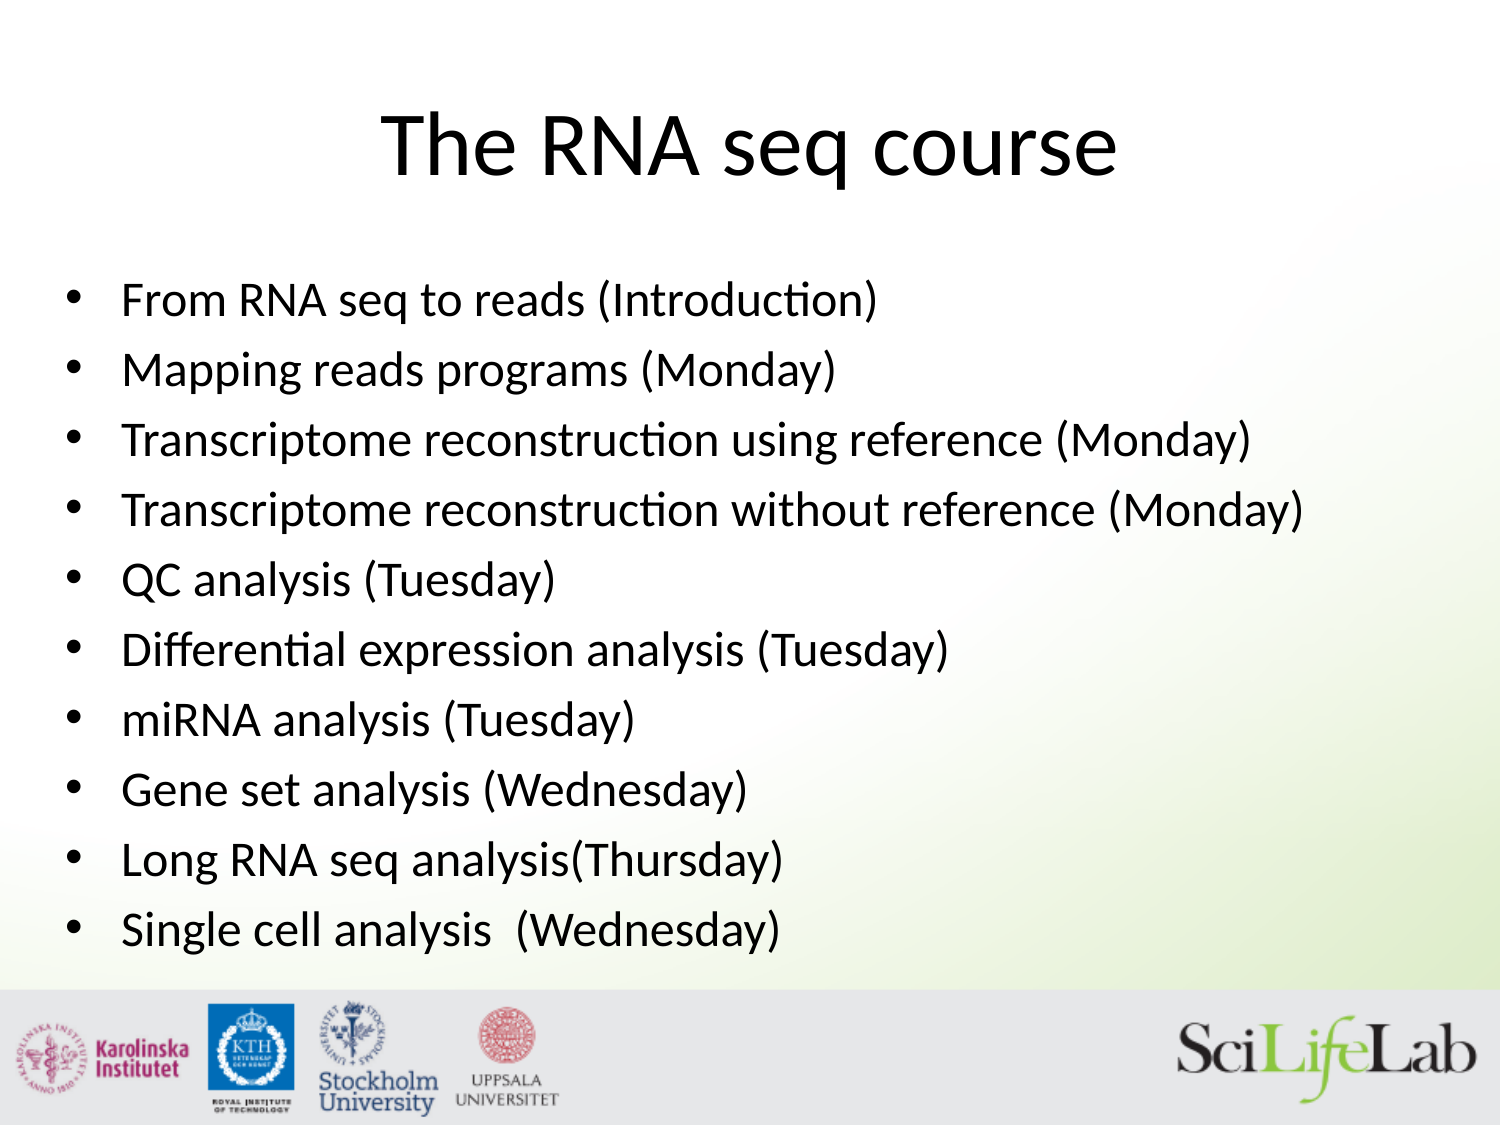

# The RNA seq course
From RNA seq to reads (Introduction)
Mapping reads programs (Monday)
Transcriptome reconstruction using reference (Monday)
Transcriptome reconstruction without reference (Monday)
QC analysis (Tuesday)
Differential expression analysis (Tuesday)
miRNA analysis (Tuesday)
Gene set analysis (Wednesday)
Long RNA seq analysis(Thursday)
Single cell analysis  (Wednesday)